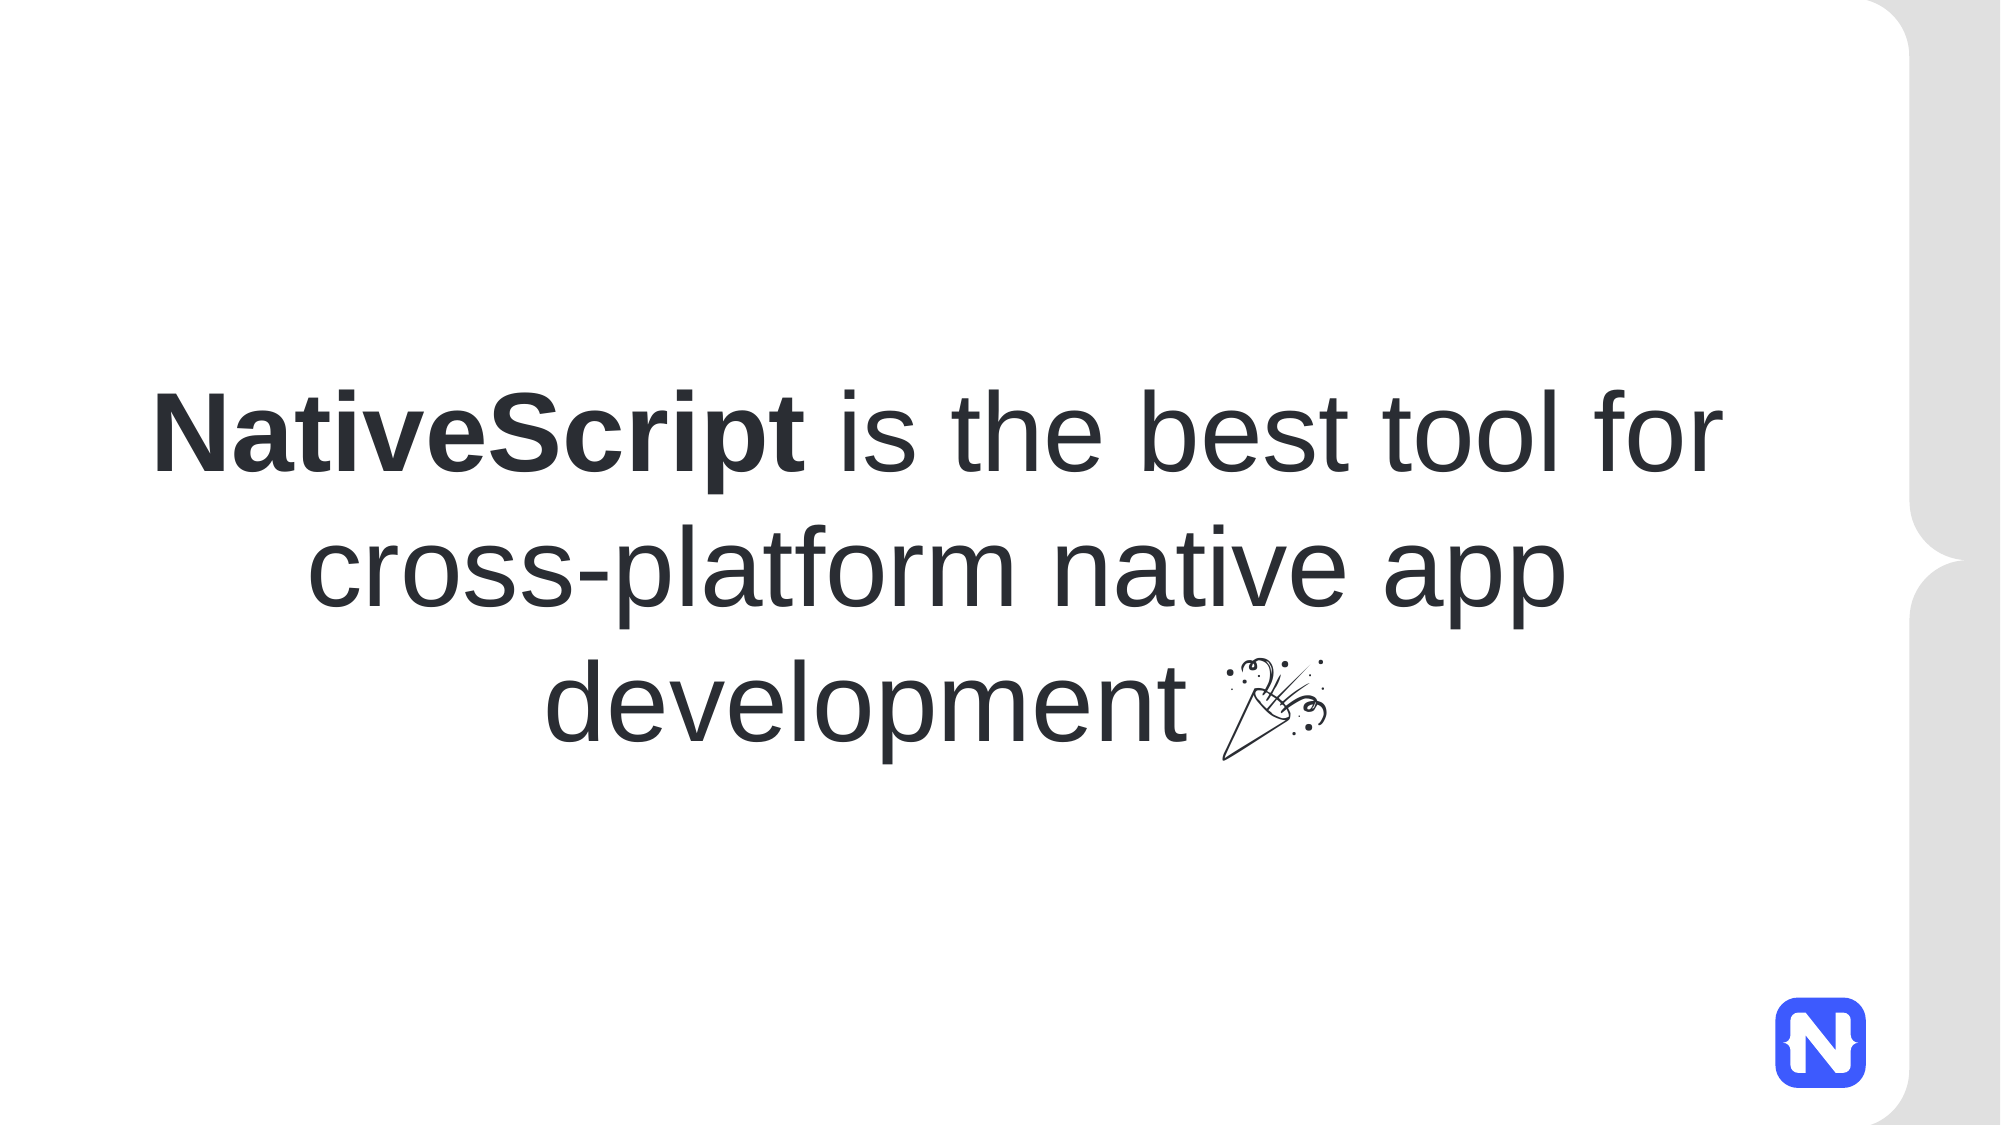

NativeScript is the best tool for cross-platform native app development 🎉